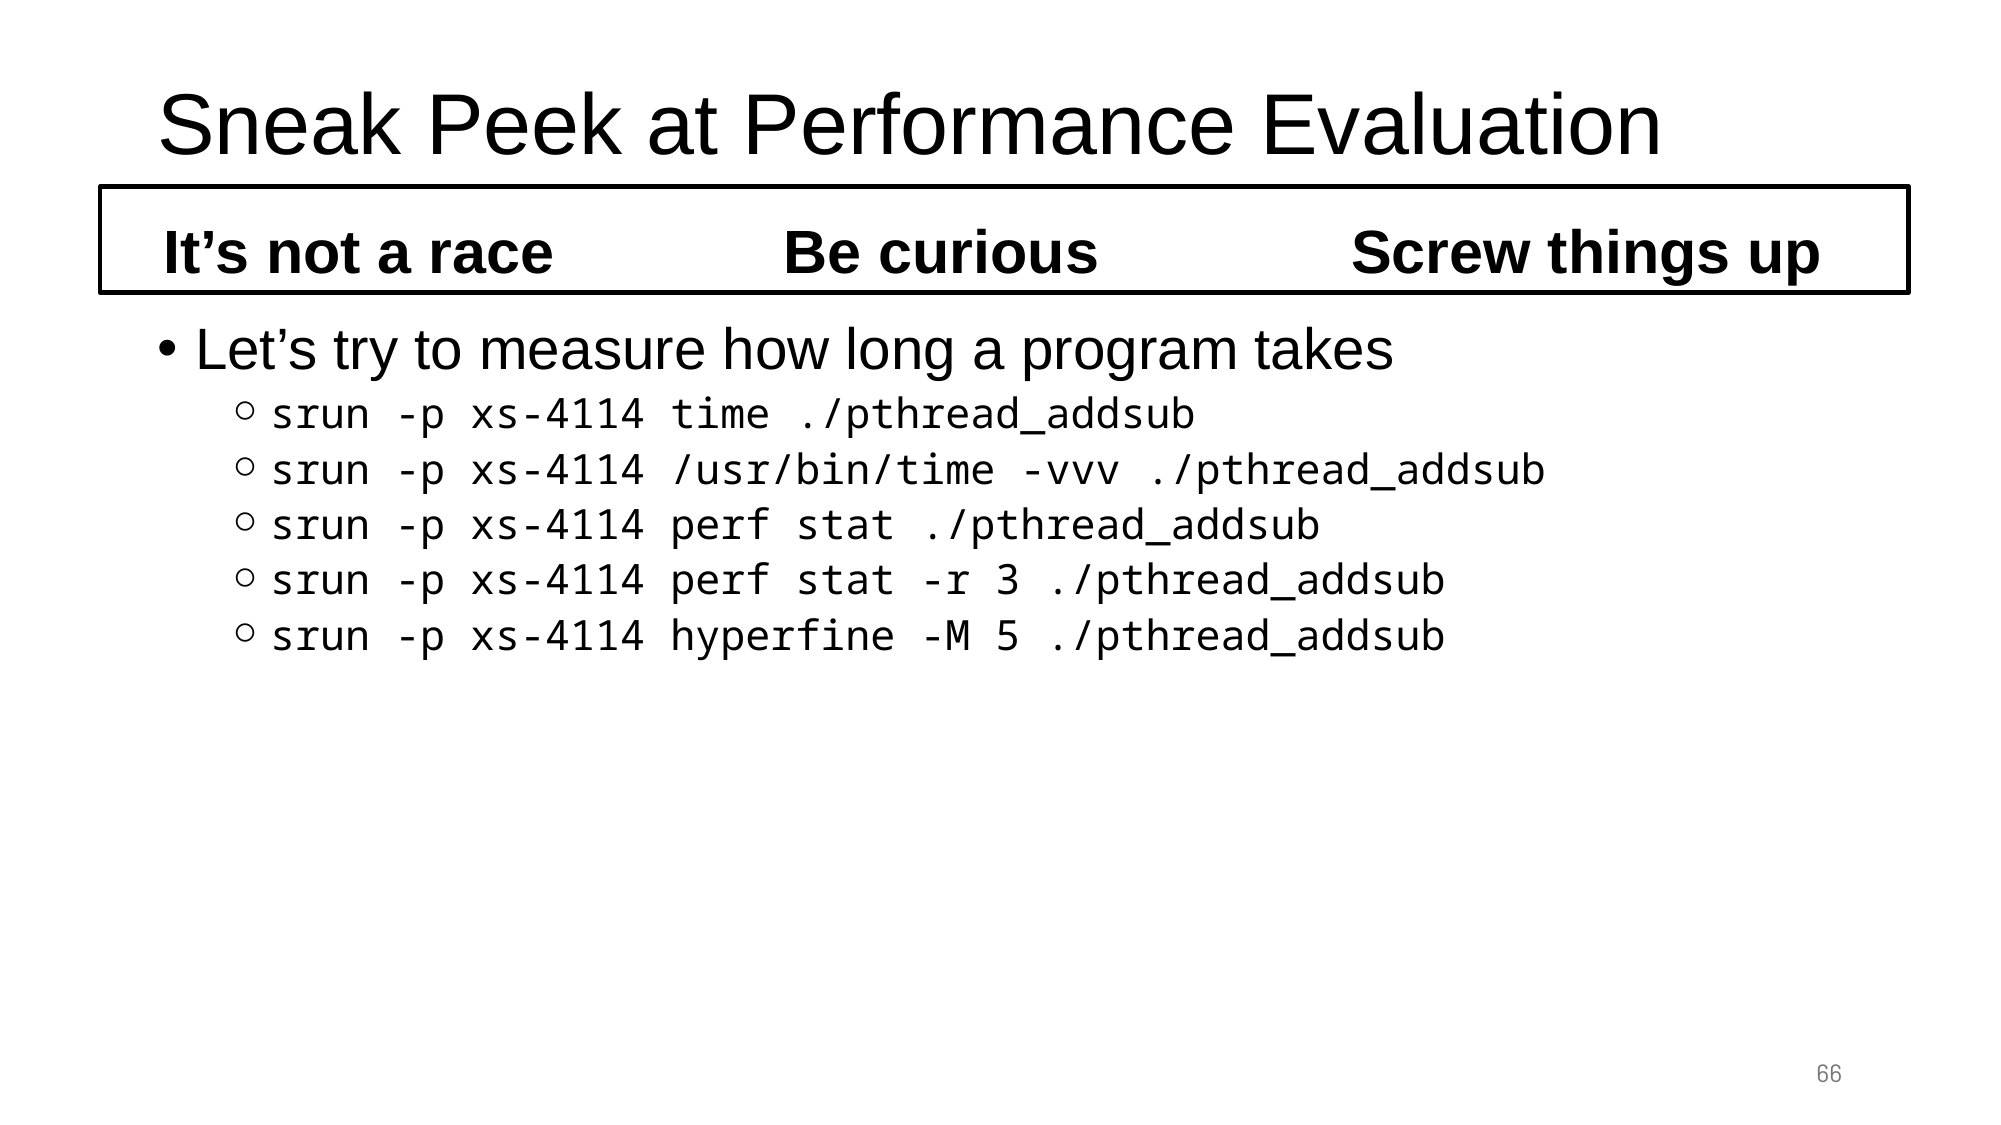

# Sneak Peek at Performance Evaluation

It’s not a race
Be curious
Screw things up

Let’s try to measure how long a program takes
srun -p xs-4114 time ./pthread_addsub
srun -p xs-4114 /usr/bin/time -vvv ./pthread_addsub
srun -p xs-4114 perf stat ./pthread_addsub
srun -p xs-4114 perf stat -r 3 ./pthread_addsub
srun -p xs-4114 hyperfine -M 5 ./pthread_addsub
66